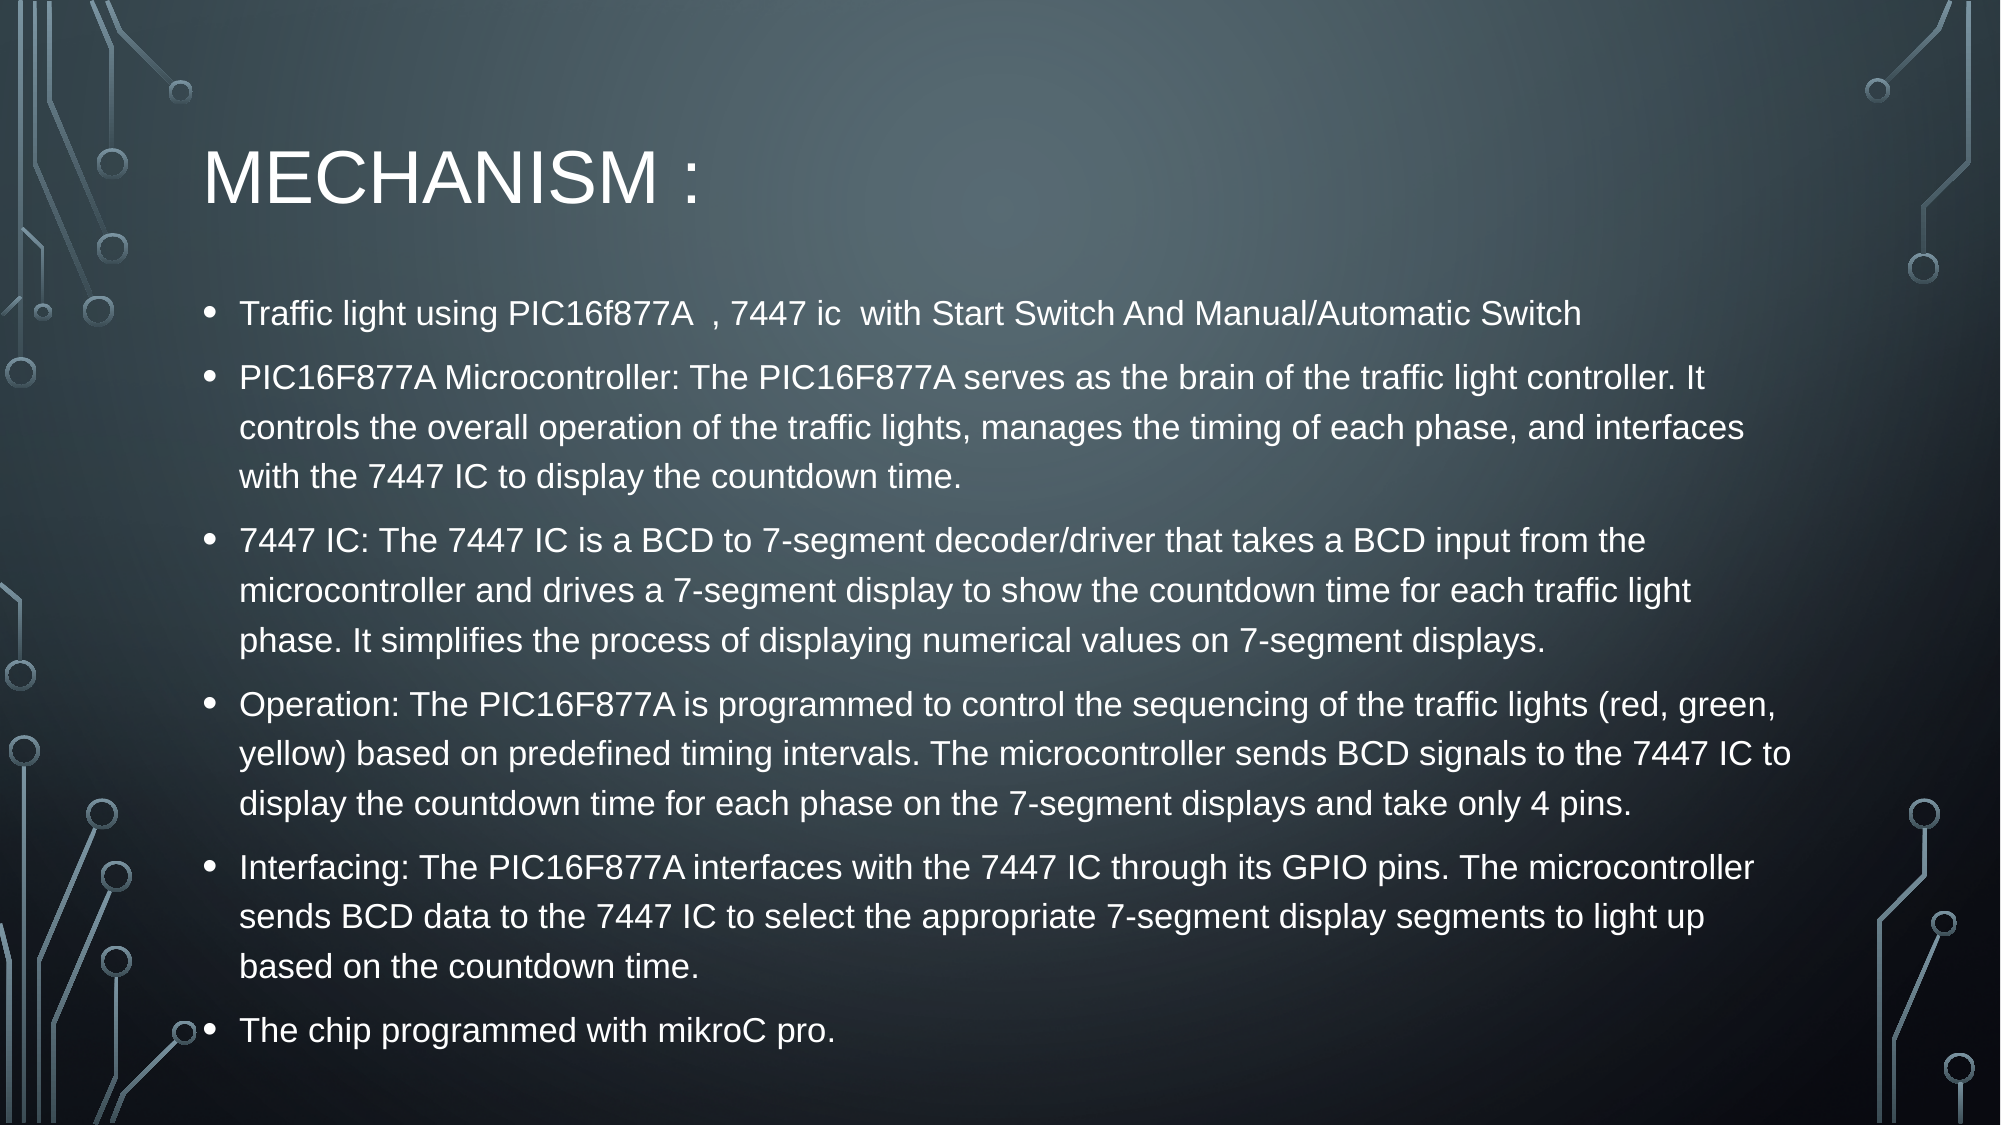

# Mechanism :
Traffic light using PIC16f877A  , 7447 ic  with Start Switch And Manual/Automatic Switch
PIC16F877A Microcontroller: The PIC16F877A serves as the brain of the traffic light controller. It controls the overall operation of the traffic lights, manages the timing of each phase, and interfaces with the 7447 IC to display the countdown time.
7447 IC: The 7447 IC is a BCD to 7-segment decoder/driver that takes a BCD input from the microcontroller and drives a 7-segment display to show the countdown time for each traffic light phase. It simplifies the process of displaying numerical values on 7-segment displays.
Operation: The PIC16F877A is programmed to control the sequencing of the traffic lights (red, green, yellow) based on predefined timing intervals. The microcontroller sends BCD signals to the 7447 IC to display the countdown time for each phase on the 7-segment displays and take only 4 pins.
Interfacing: The PIC16F877A interfaces with the 7447 IC through its GPIO pins. The microcontroller sends BCD data to the 7447 IC to select the appropriate 7-segment display segments to light up based on the countdown time.
The chip programmed with mikroC pro.